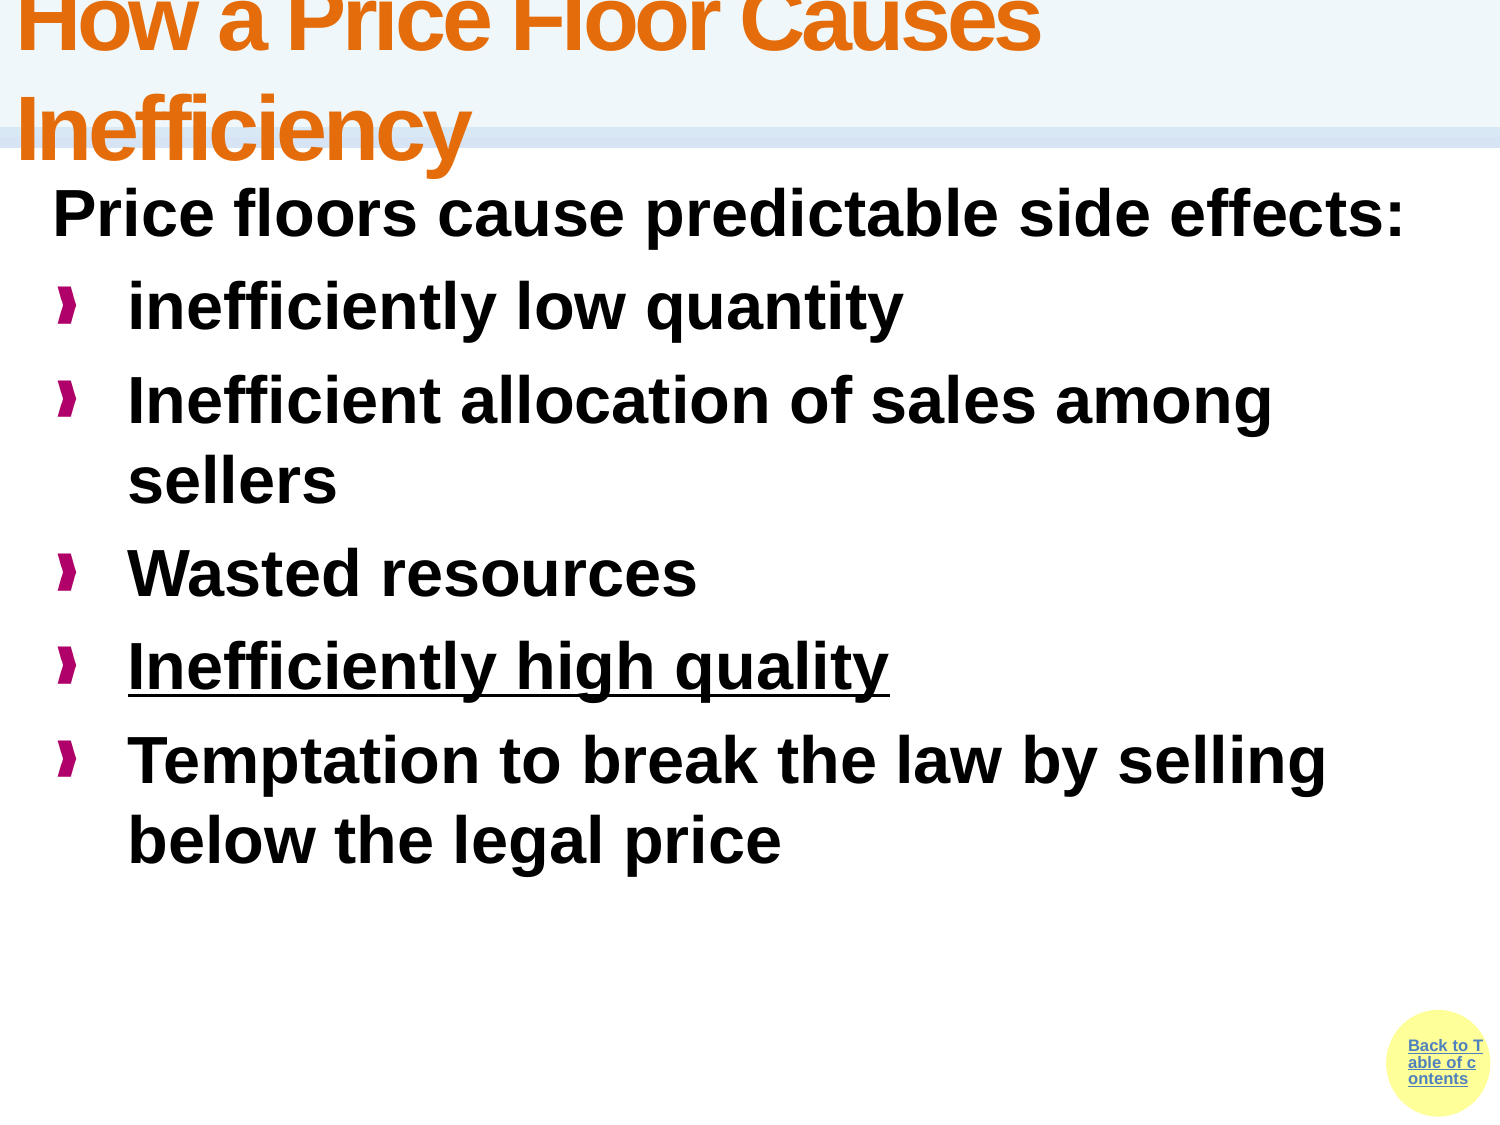

# How a Price Floor Causes Inefficiency
Price floors cause predictable side effects:
inefficiently low quantity
Inefficient allocation of sales among sellers
Wasted resources
Inefficiently high quality
Temptation to break the law by selling below the legal price